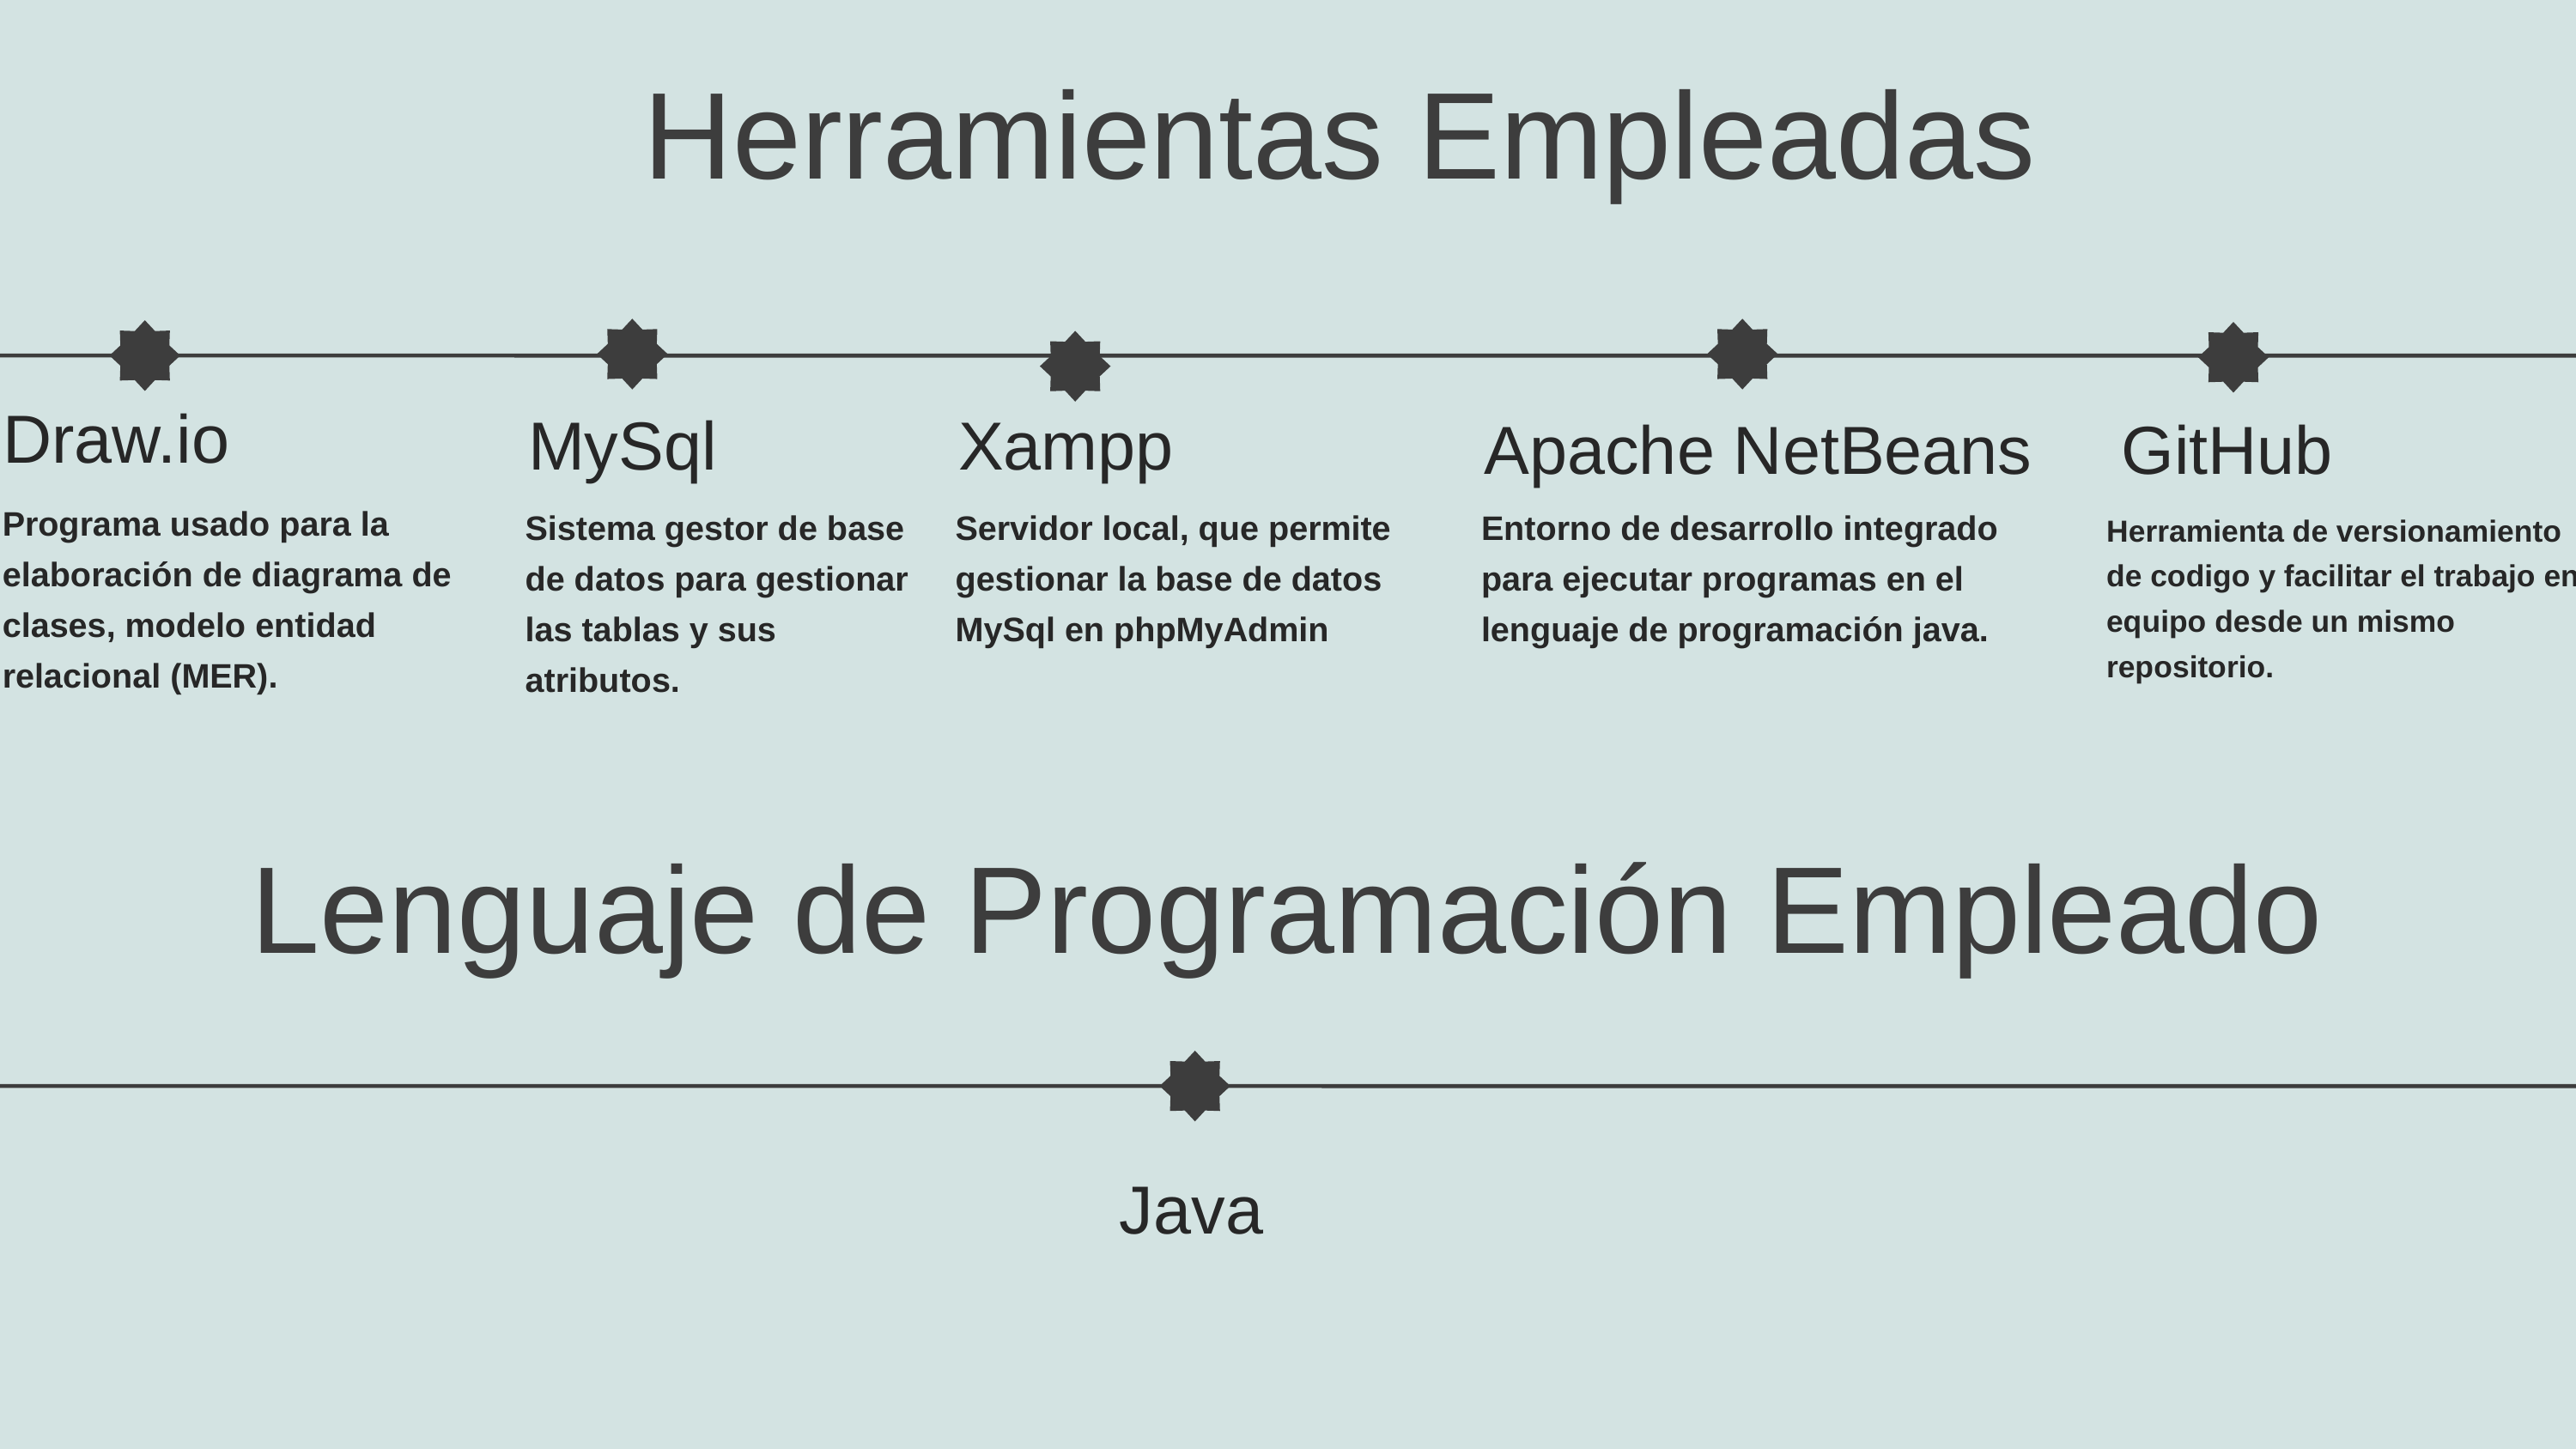

Herramientas Empleadas

 Draw.io
MySql
Xampp
Apache NetBeans
GitHub
Programa usado para la elaboración de diagrama de clases, modelo entidad relacional (MER).
Sistema gestor de base de datos para gestionar las tablas y sus atributos.
Servidor local, que permite gestionar la base de datos MySql en phpMyAdmin
Entorno de desarrollo integrado para ejecutar programas en el lenguaje de programación java.
Herramienta de versionamiento de codigo y facilitar el trabajo en equipo desde un mismo repositorio.
Lenguaje de Programación Empleado

Java